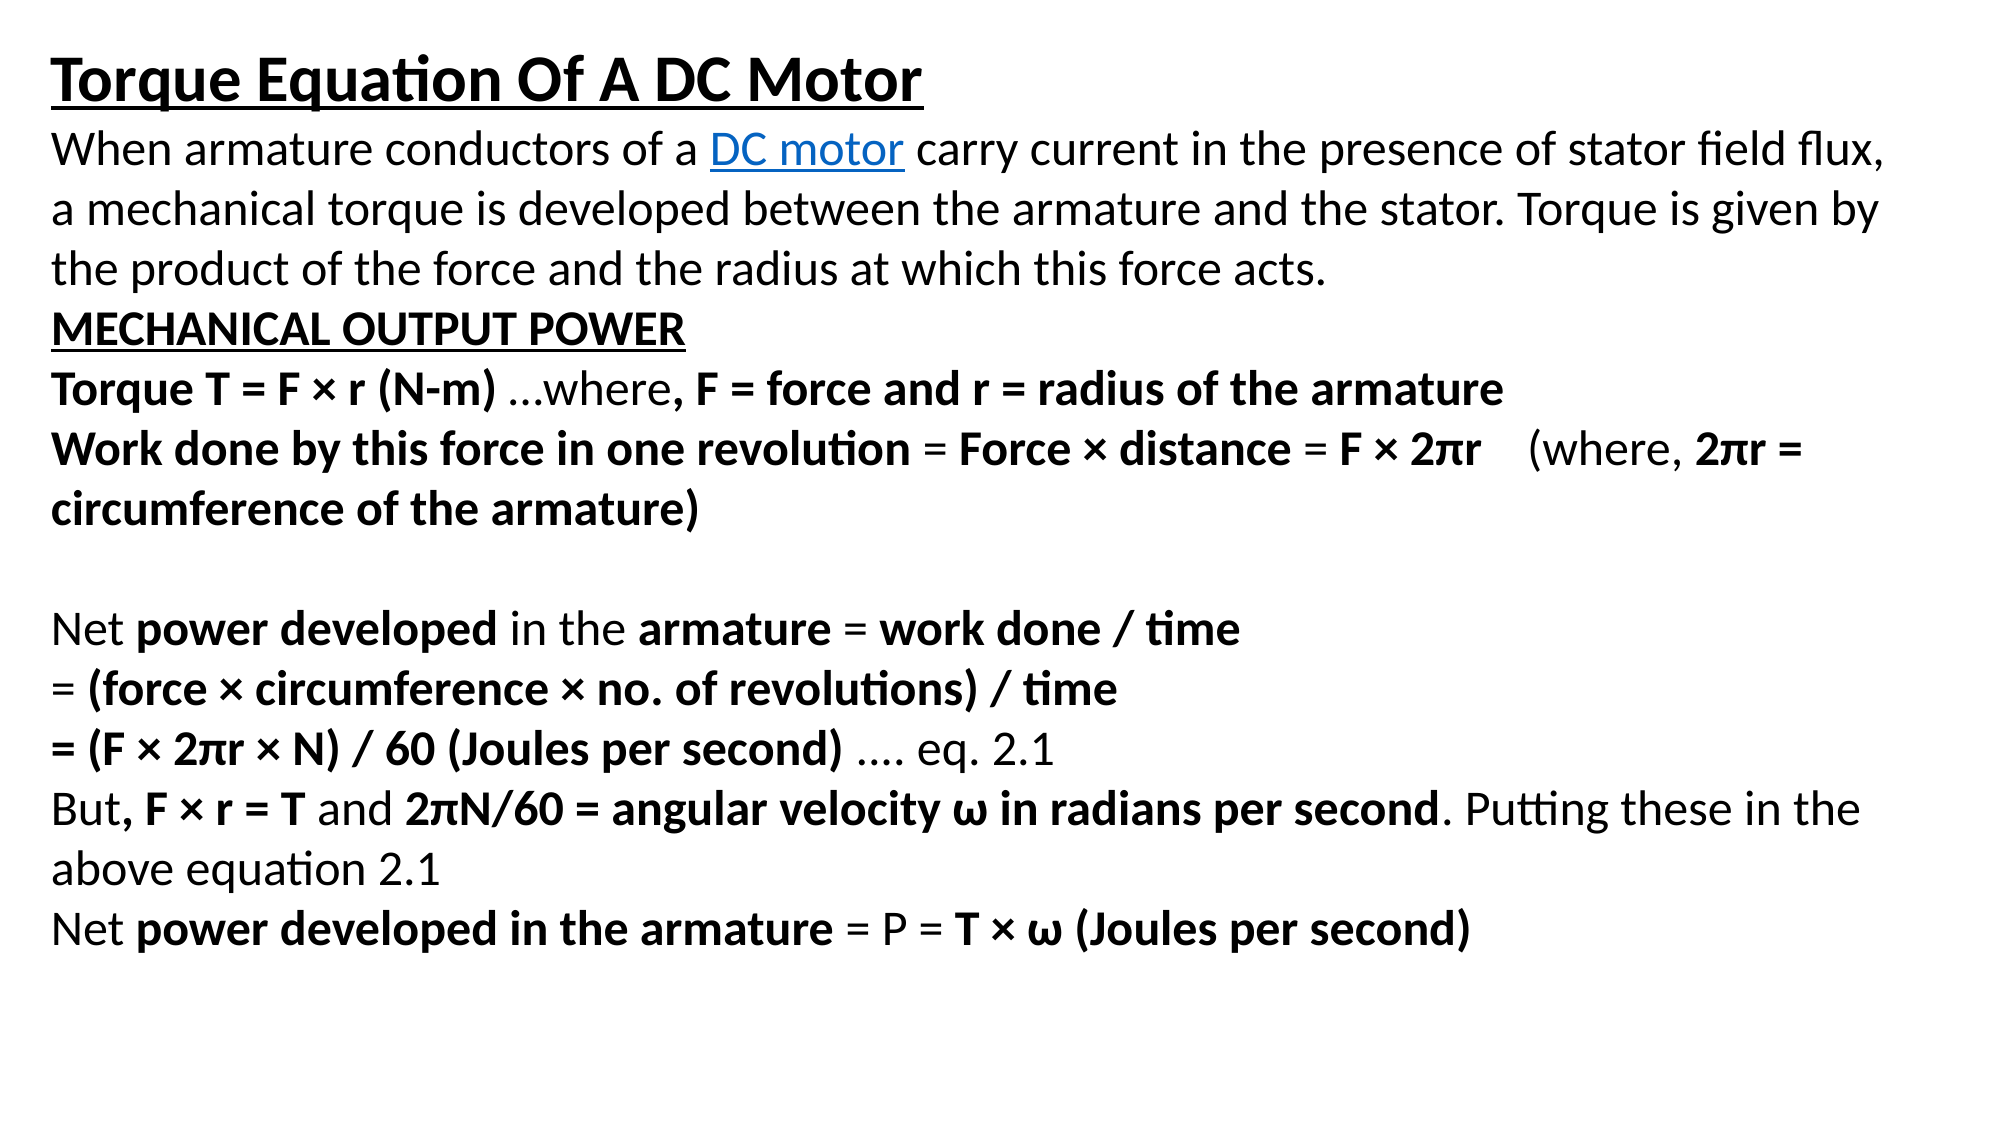

Torque Equation Of A DC Motor
When armature conductors of a DC motor carry current in the presence of stator field flux, a mechanical torque is developed between the armature and the stator. Torque is given by the product of the force and the radius at which this force acts.
MECHANICAL OUTPUT POWER
Torque T = F × r (N-m) …where, F = force and r = radius of the armature
Work done by this force in one revolution = Force × distance = F × 2πr    (where, 2πr = circumference of the armature)

Net power developed in the armature = work done / time
= (force × circumference × no. of revolutions) / time
= (F × 2πr × N) / 60 (Joules per second) .... eq. 2.1
But, F × r = T and 2πN/60 = angular velocity ω in radians per second. Putting these in the above equation 2.1
Net power developed in the armature = P = T × ω (Joules per second)